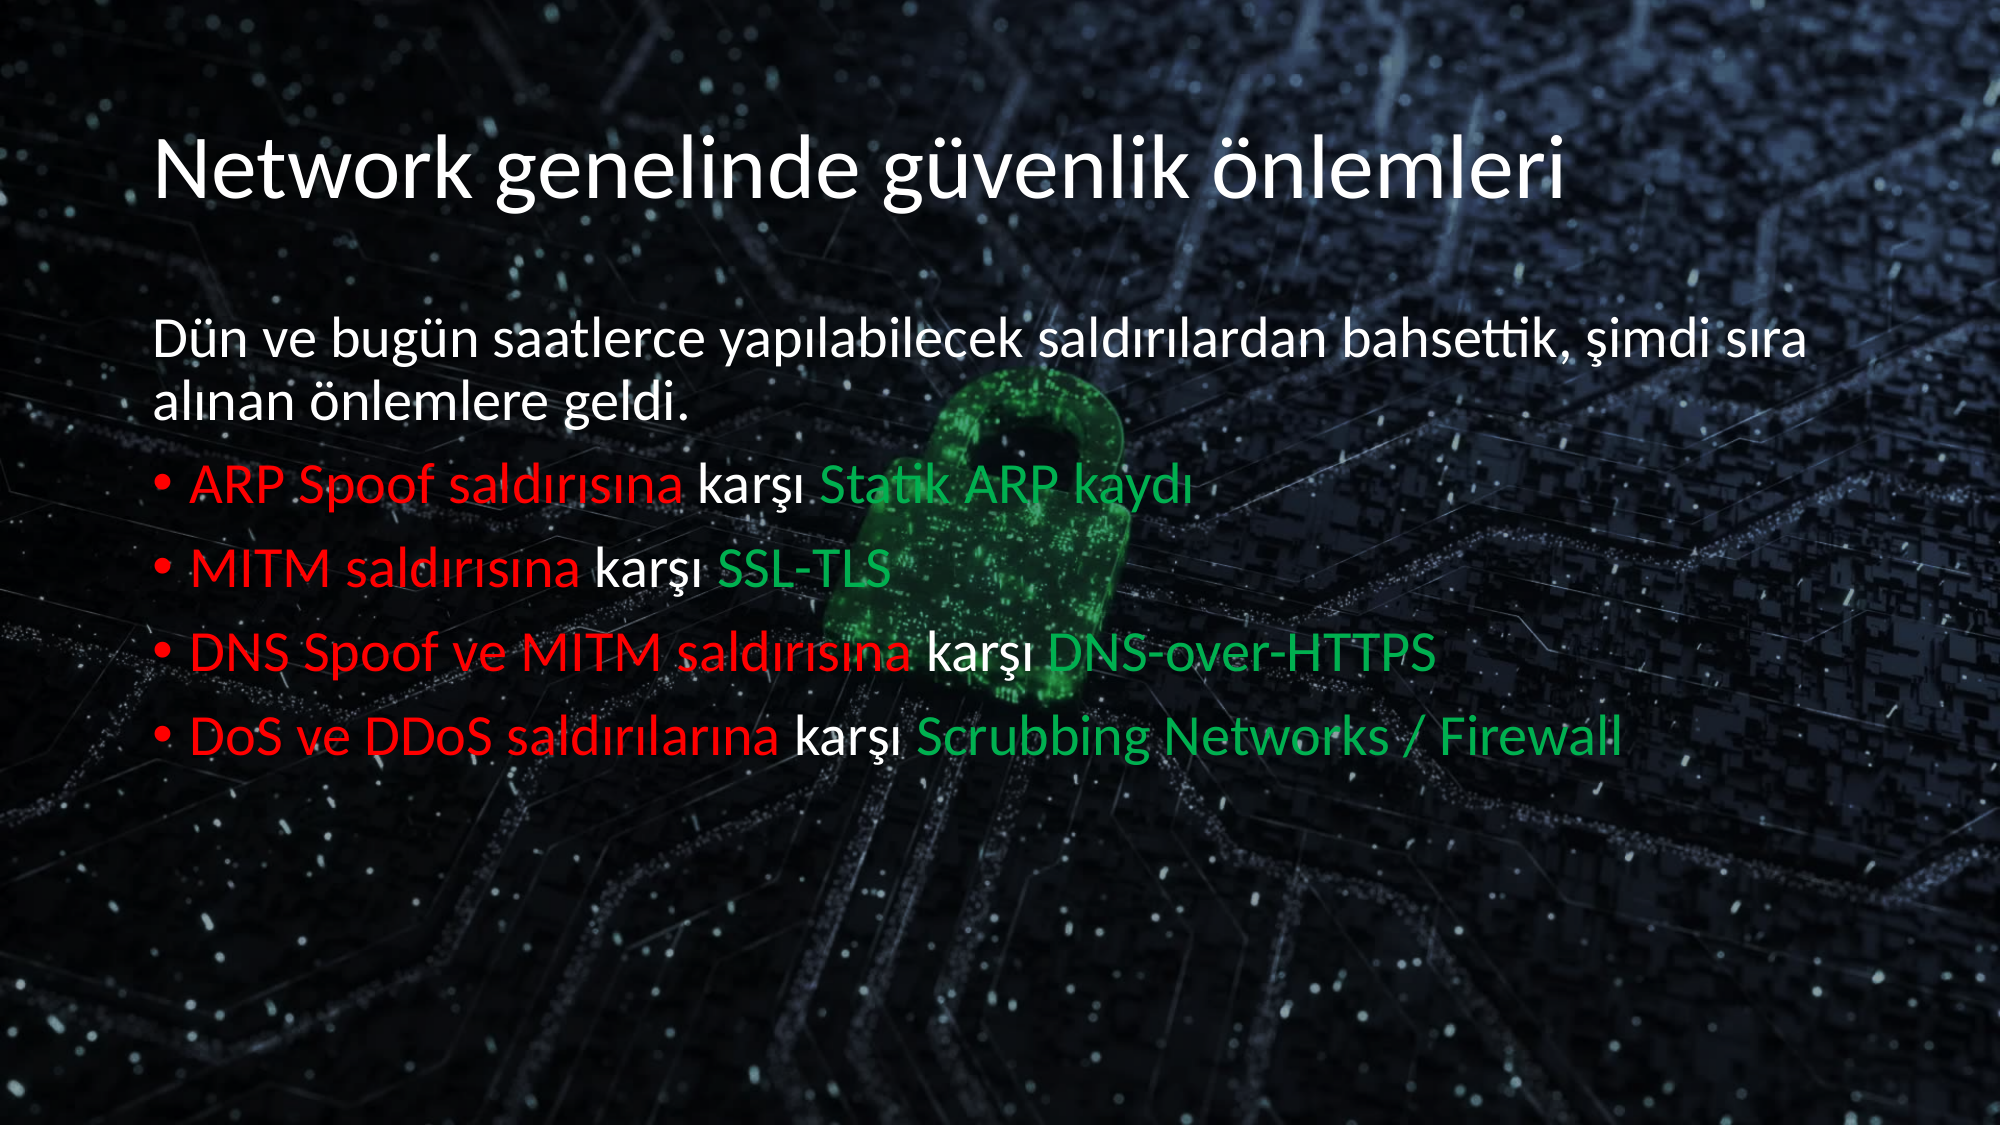

# Network genelinde güvenlik önlemleri
Dün ve bugün saatlerce yapılabilecek saldırılardan bahsettik, şimdi sıra alınan önlemlere geldi.
ARP Spoof saldırısına karşı Statik ARP kaydı
MITM saldırısına karşı SSL-TLS
DNS Spoof ve MITM saldırısına karşı DNS-over-HTTPS
DoS ve DDoS saldırılarına karşı Scrubbing Networks / Firewall